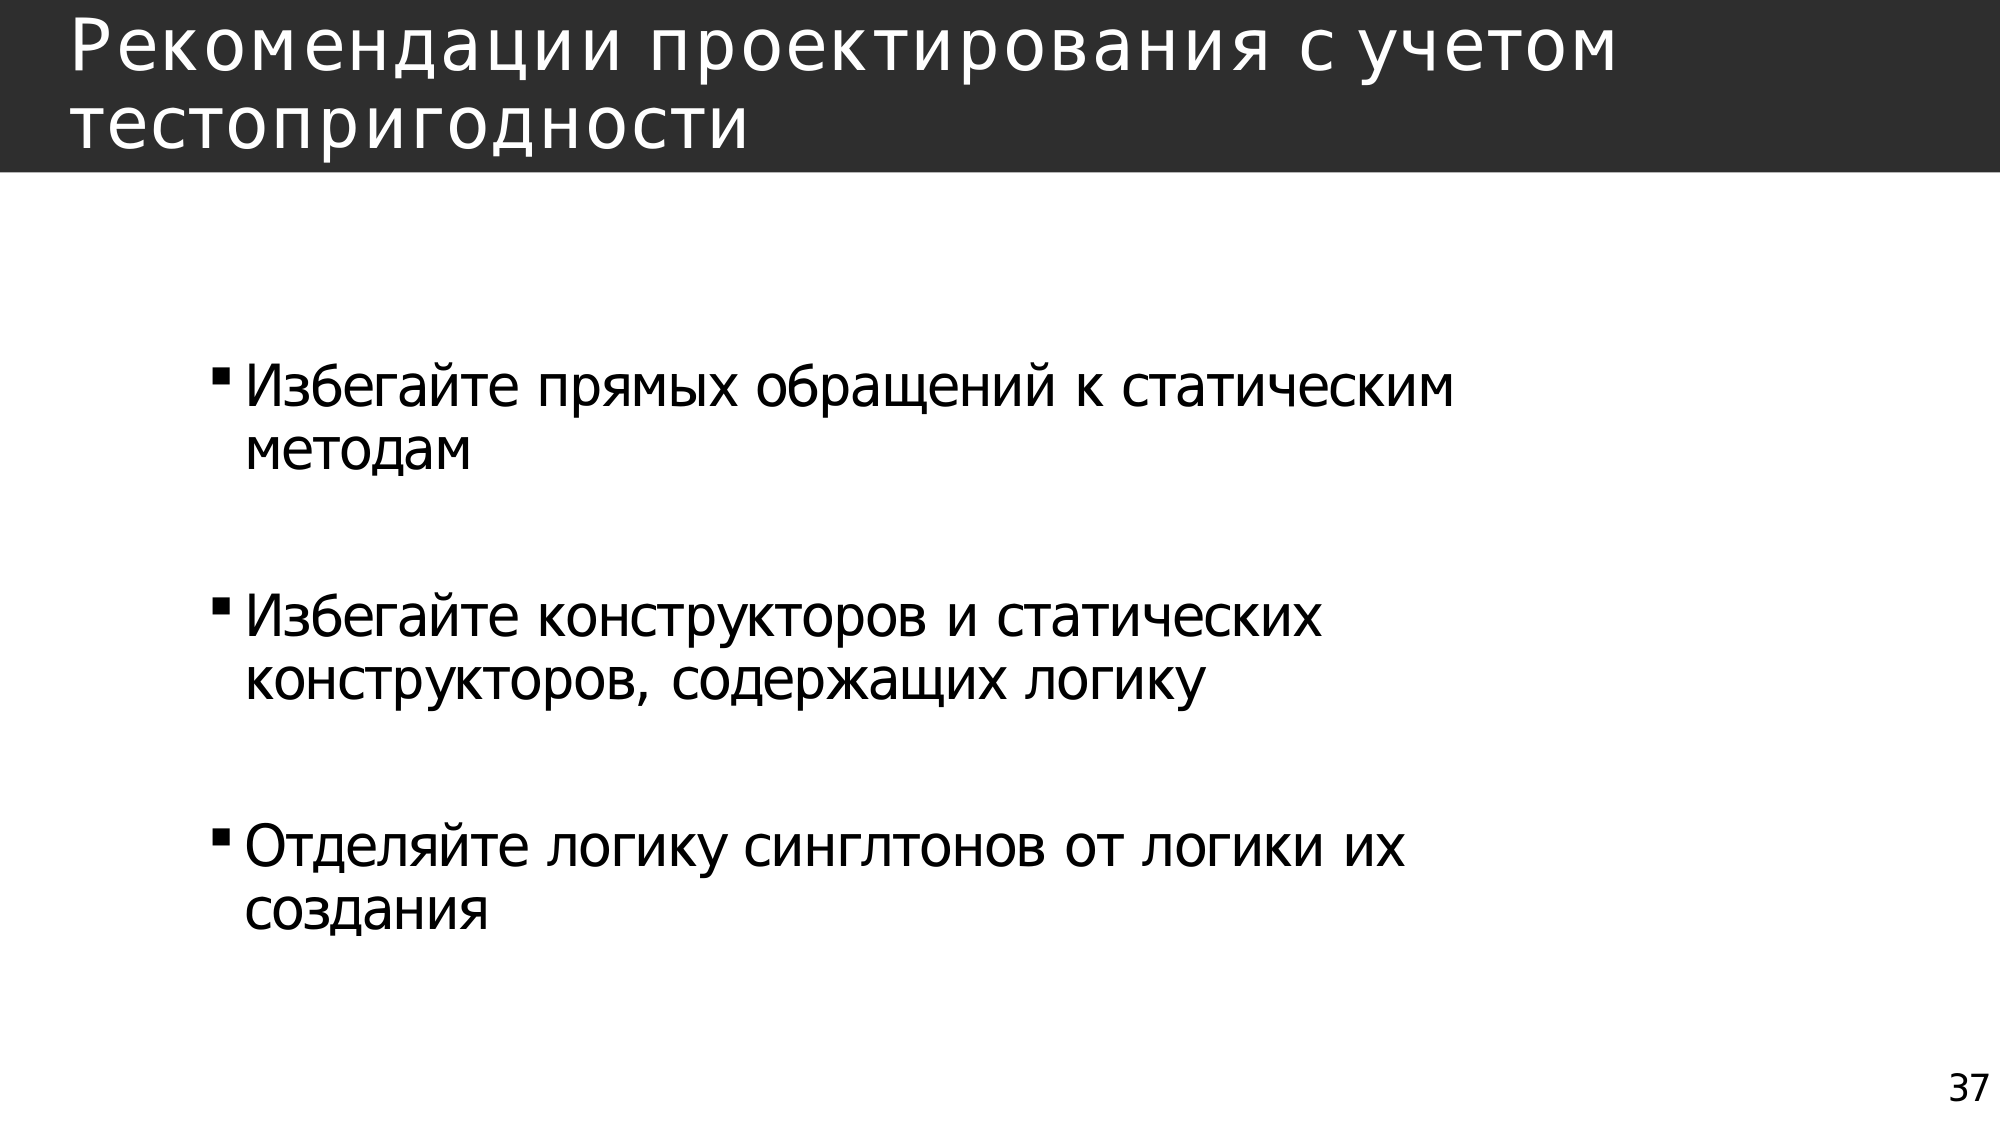

# Рекомендации проектирования с учетом тестопригодности
Избегайте прямых обращений к статическим методам

Избегайте конструкторов и статических конструкторов, содержащих логику

Отделяйте логику синглтонов от логики их создания
37